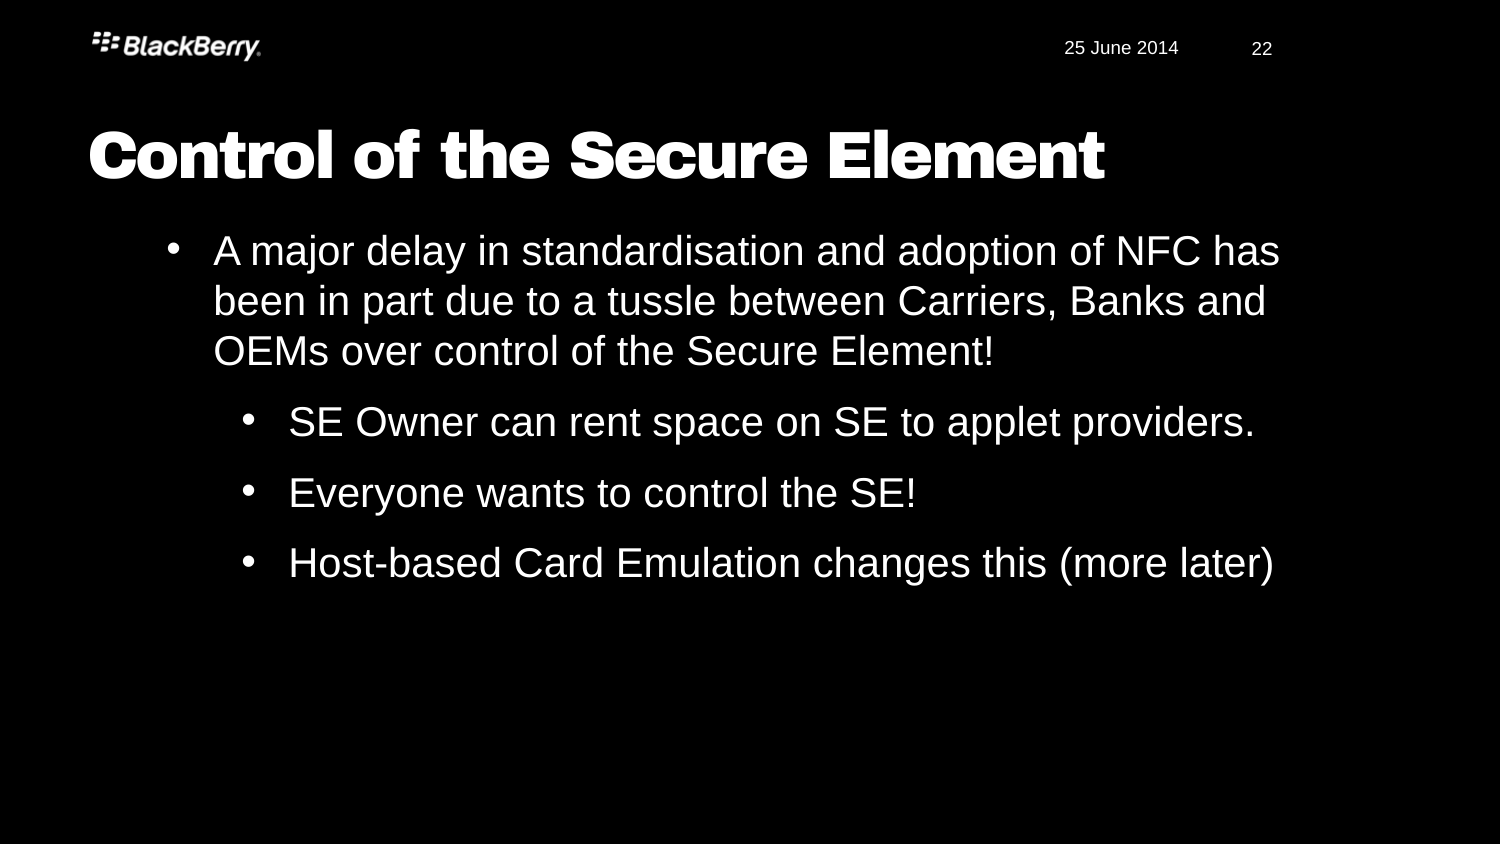

Control of the Secure Element
A major delay in standardisation and adoption of NFC has been in part due to a tussle between Carriers, Banks and OEMs over control of the Secure Element!
SE Owner can rent space on SE to applet providers.
Everyone wants to control the SE!
Host-based Card Emulation changes this (more later)